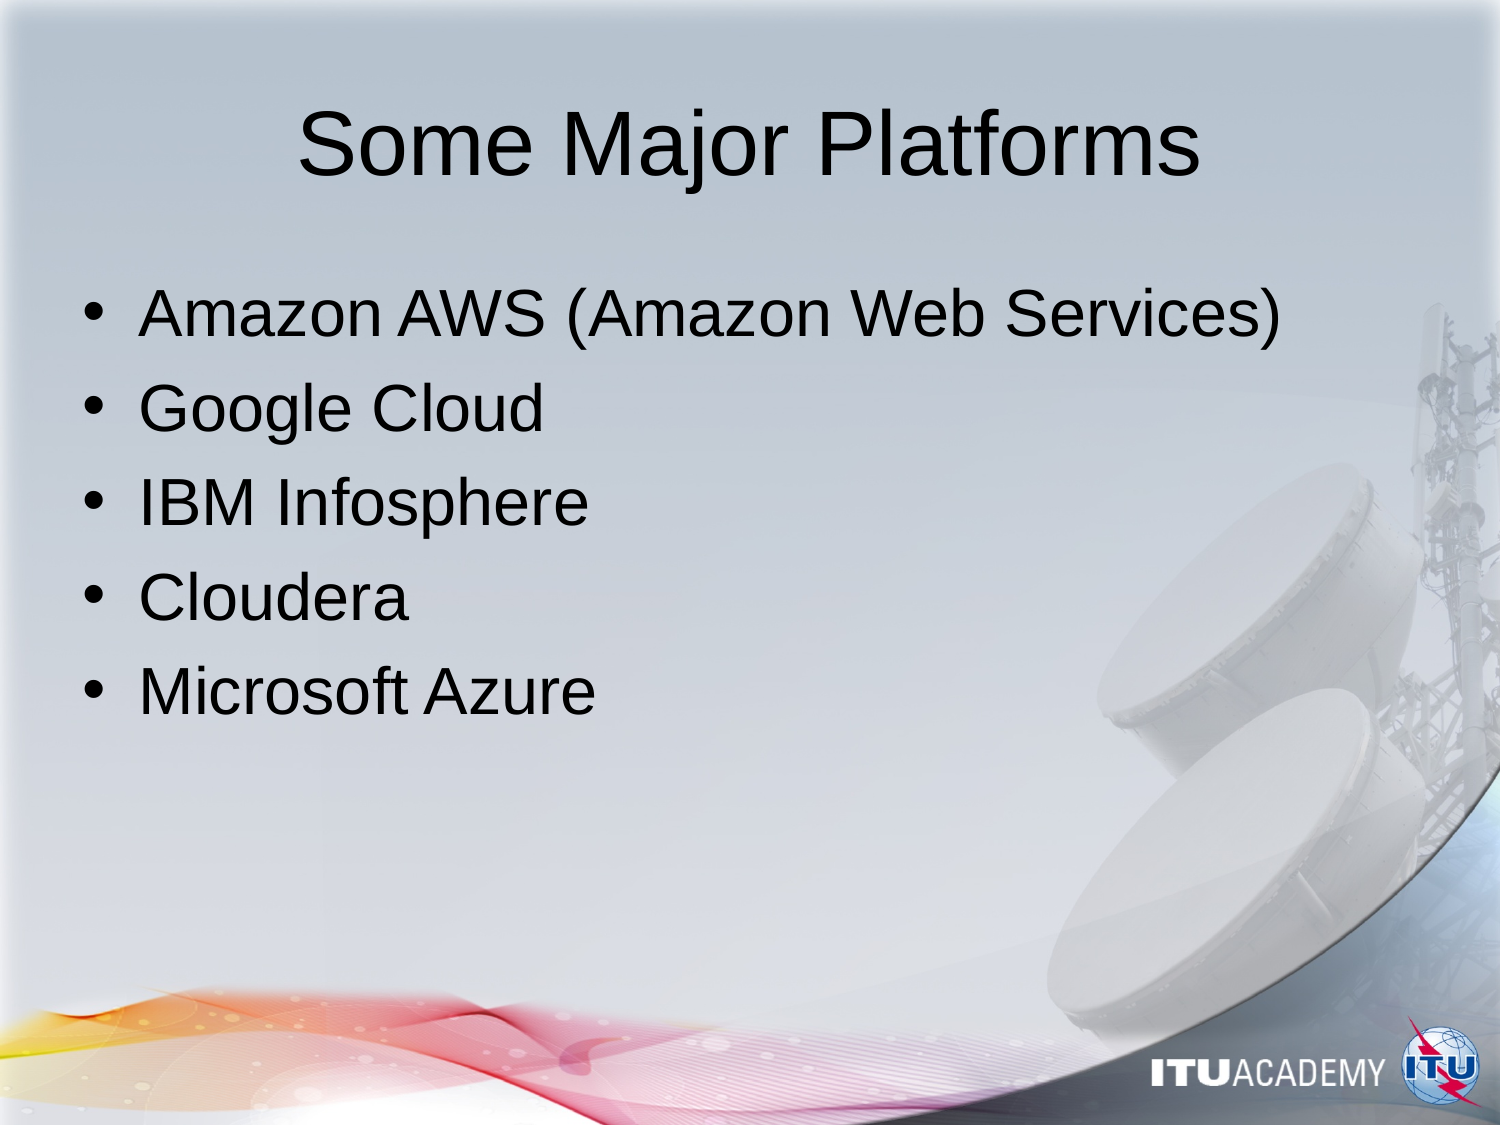

# Some Major Platforms
Amazon AWS (Amazon Web Services)
Google Cloud
IBM Infosphere
Cloudera
Microsoft Azure